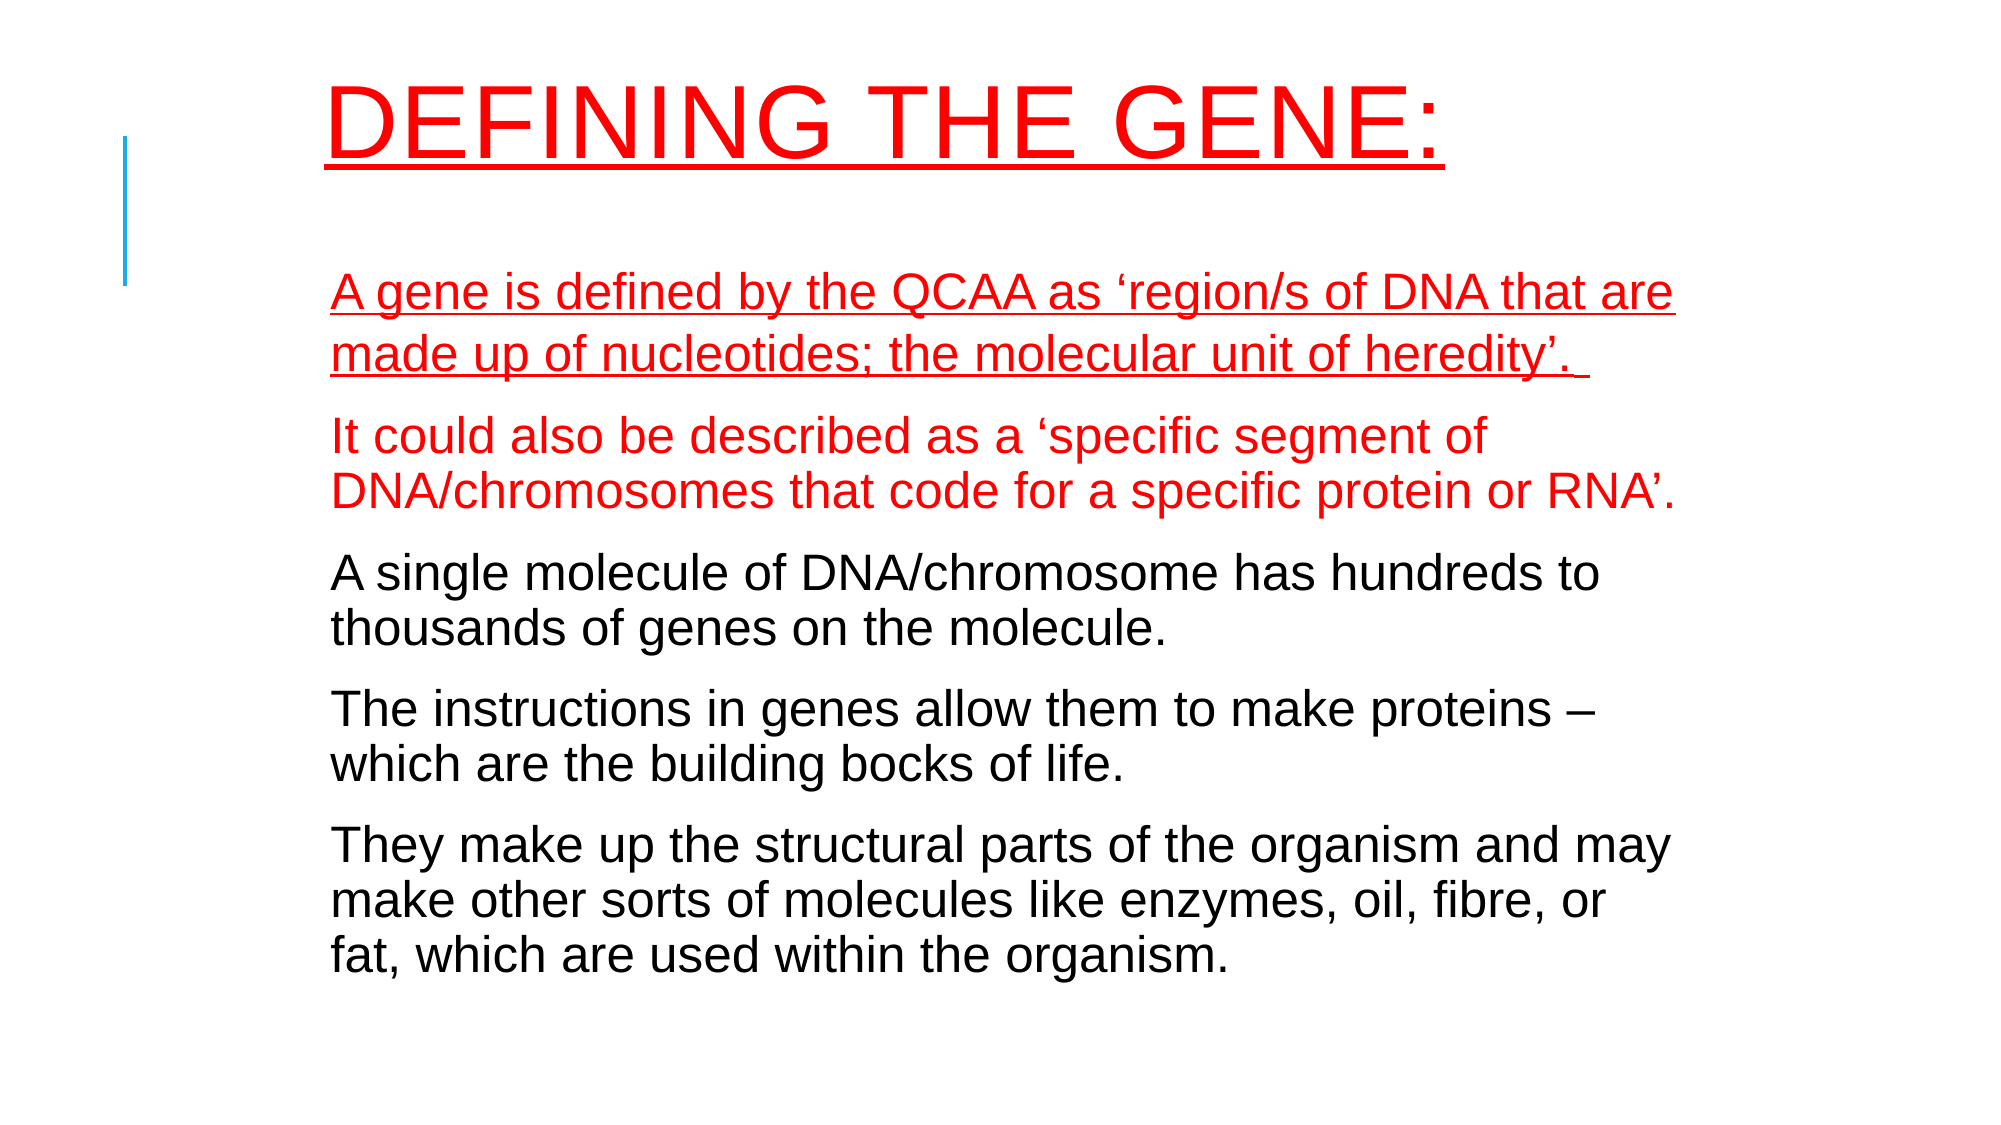

# Defining the Gene:
A gene is defined by the QCAA as ‘region/s of DNA that are made up of nucleotides; the molecular unit of heredity’.
It could also be described as a ‘specific segment of DNA/chromosomes that code for a specific protein or RNA’.
A single molecule of DNA/chromosome has hundreds to thousands of genes on the molecule.
The instructions in genes allow them to make proteins – which are the building bocks of life.
They make up the structural parts of the organism and may make other sorts of molecules like enzymes, oil, fibre, or fat, which are used within the organism.